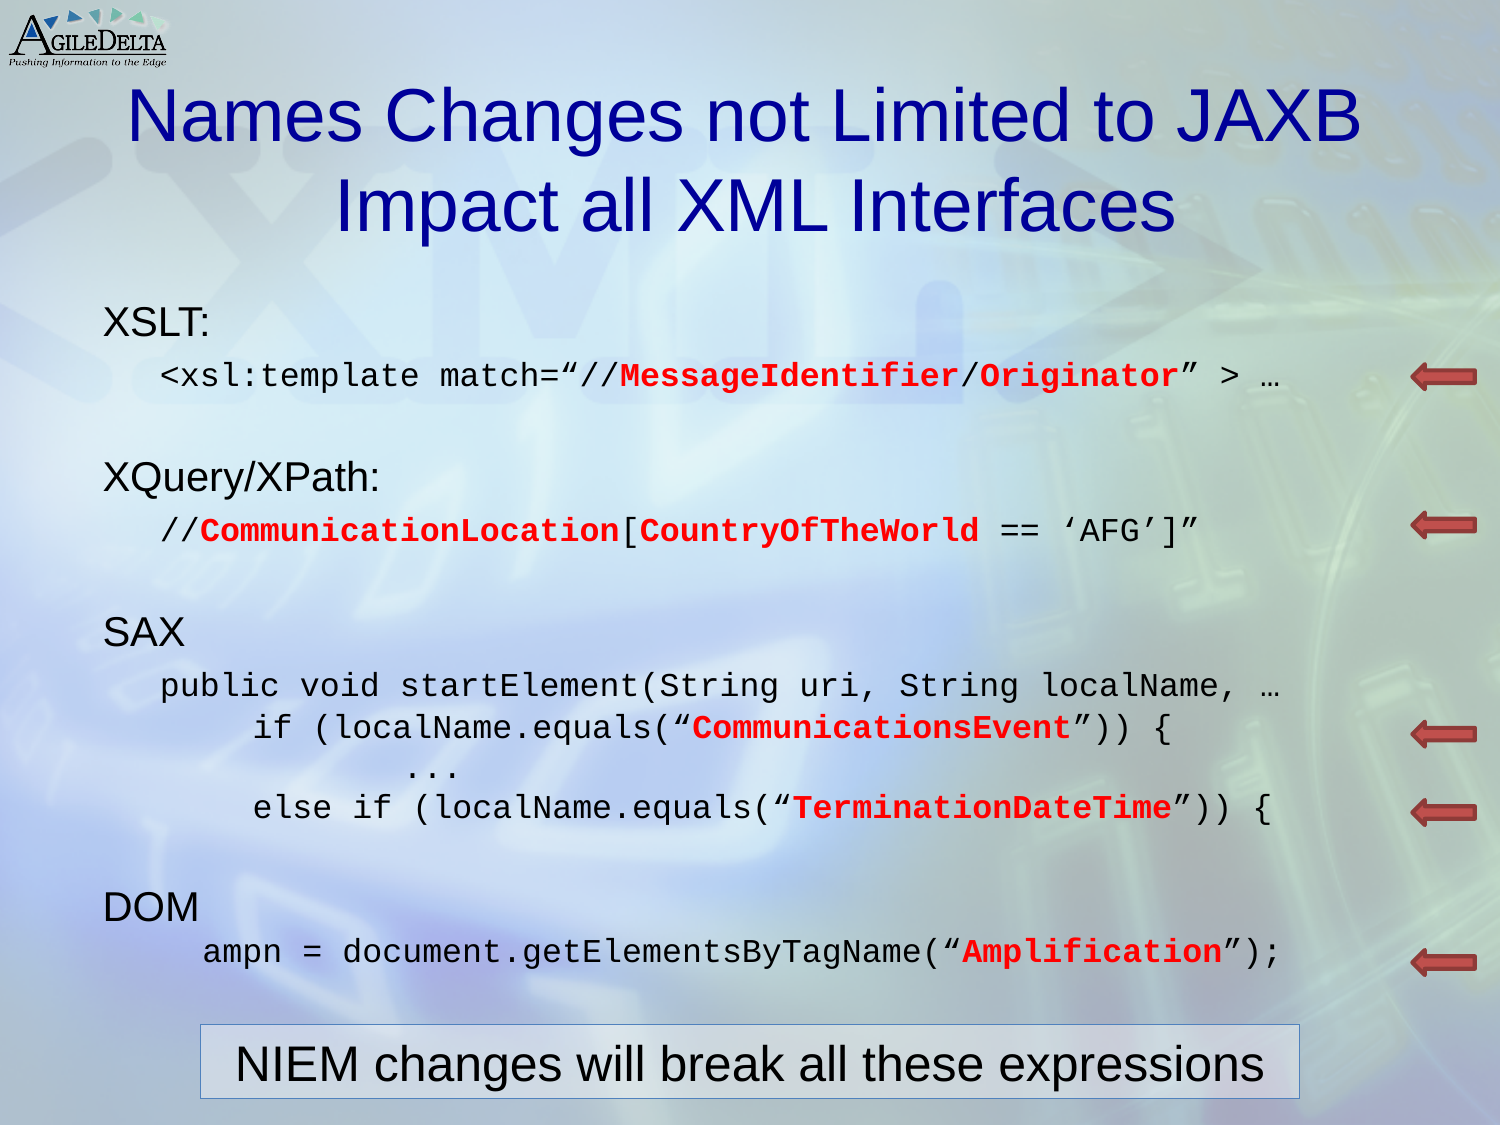

# Names Changes not Limited to JAXB Impact all XML Interfaces
XSLT:
     <xsl:template match=“//MessageIdentifier/Originator” > …

XQuery/XPath:
     //CommunicationLocation[CountryOfTheWorld == ‘AFG’]”

SAX
     public void startElement(String uri, String localName, …
	if (localName.equals(“CommunicationsEvent”)) {
		...
	else if (localName.equals(“TerminationDateTime”)) {

DOM
     ampn = document.getElementsByTagName(“Amplification”);

NIEM changes will break all these expressions